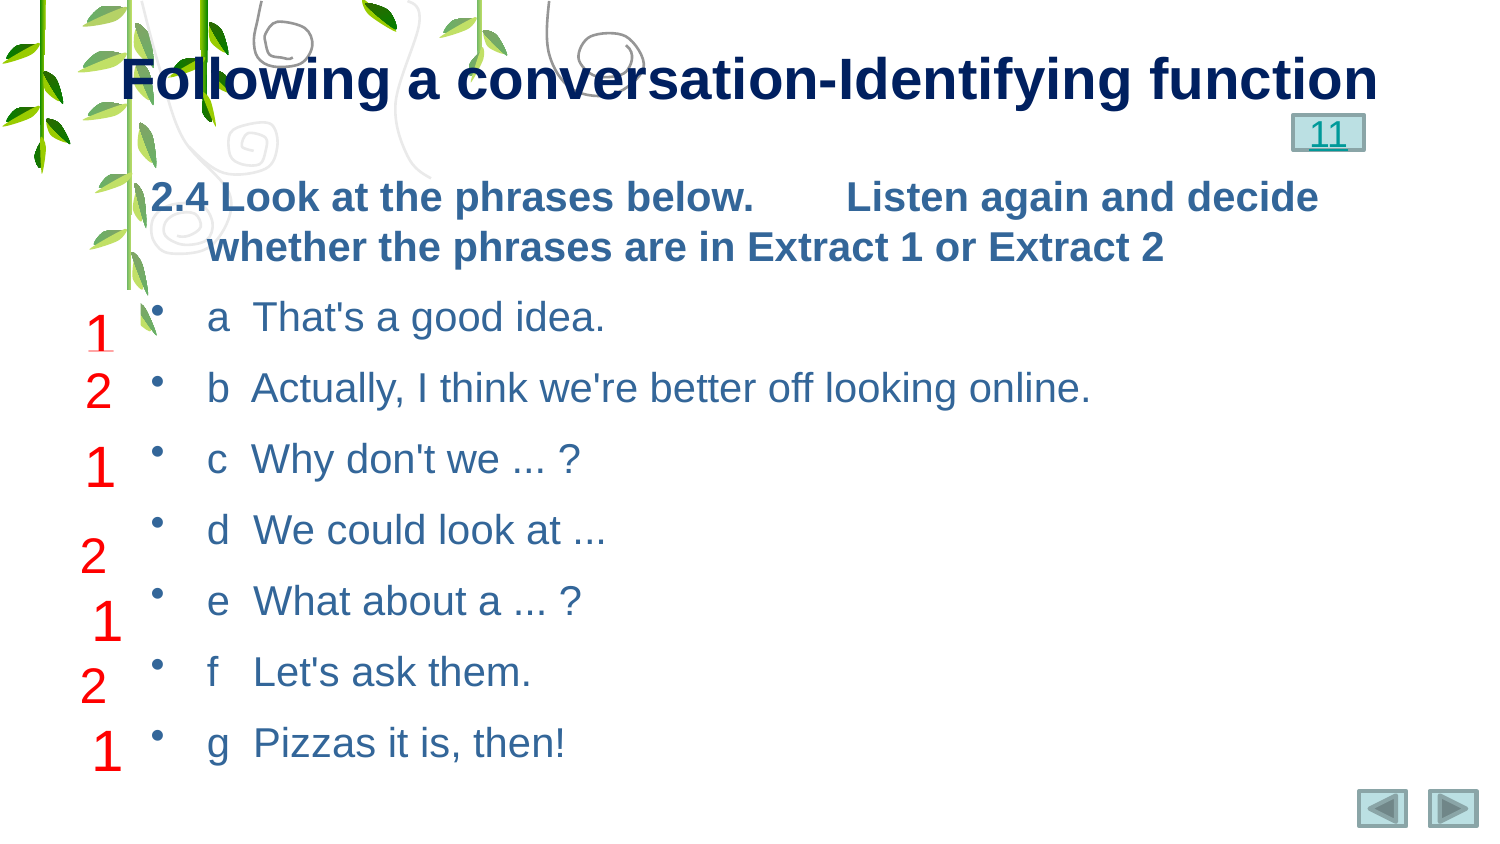

# Following a conversation-Identifying function
11
2.4 Look at the phrases below.        Listen again and decide whether the phrases are in Extract 1 or Extract 2
a  That's a good idea.
b  Actually, I think we're better off looking online.
c  Why don't we ... ?
d  We could look at ...
e  What about a ... ?
f   Let's ask them.
g  Pizzas it is, then!
1
2
1
2
1
2
1